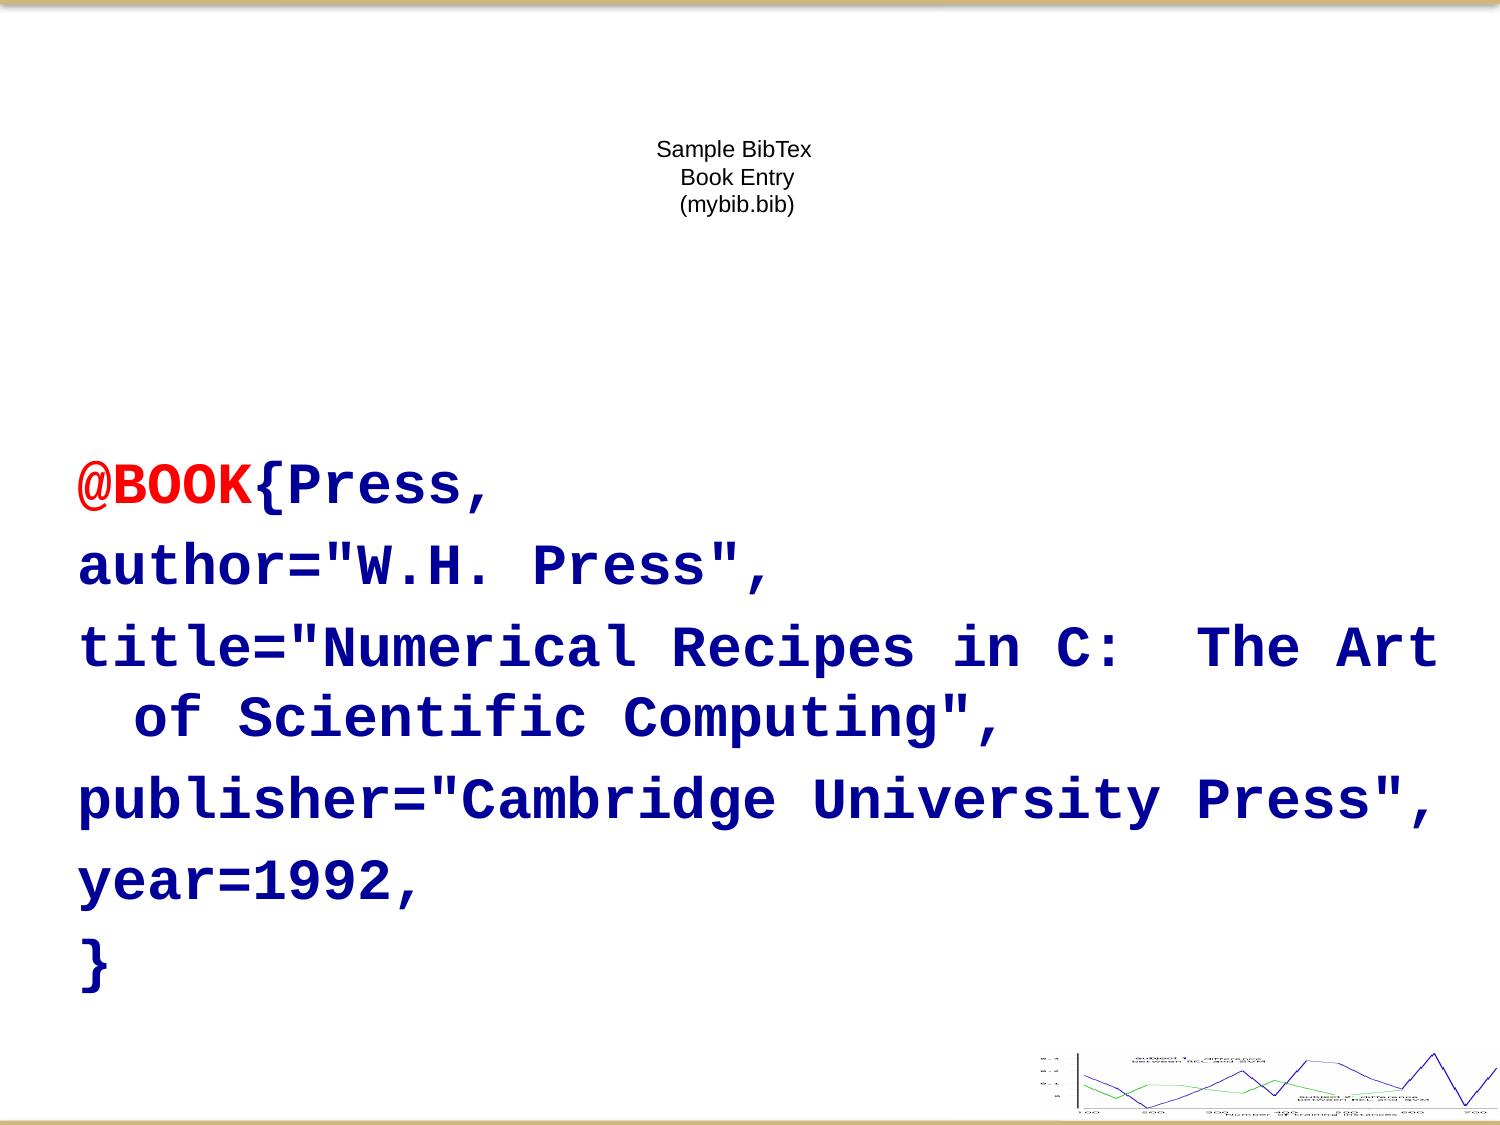

Sample BibTex
Book Entry
(mybib.bib)
@BOOK{Press,
author="W.H. Press",
title="Numerical Recipes in C:  The Art of Scientific Computing",
publisher="Cambridge University Press",
year=1992,
}